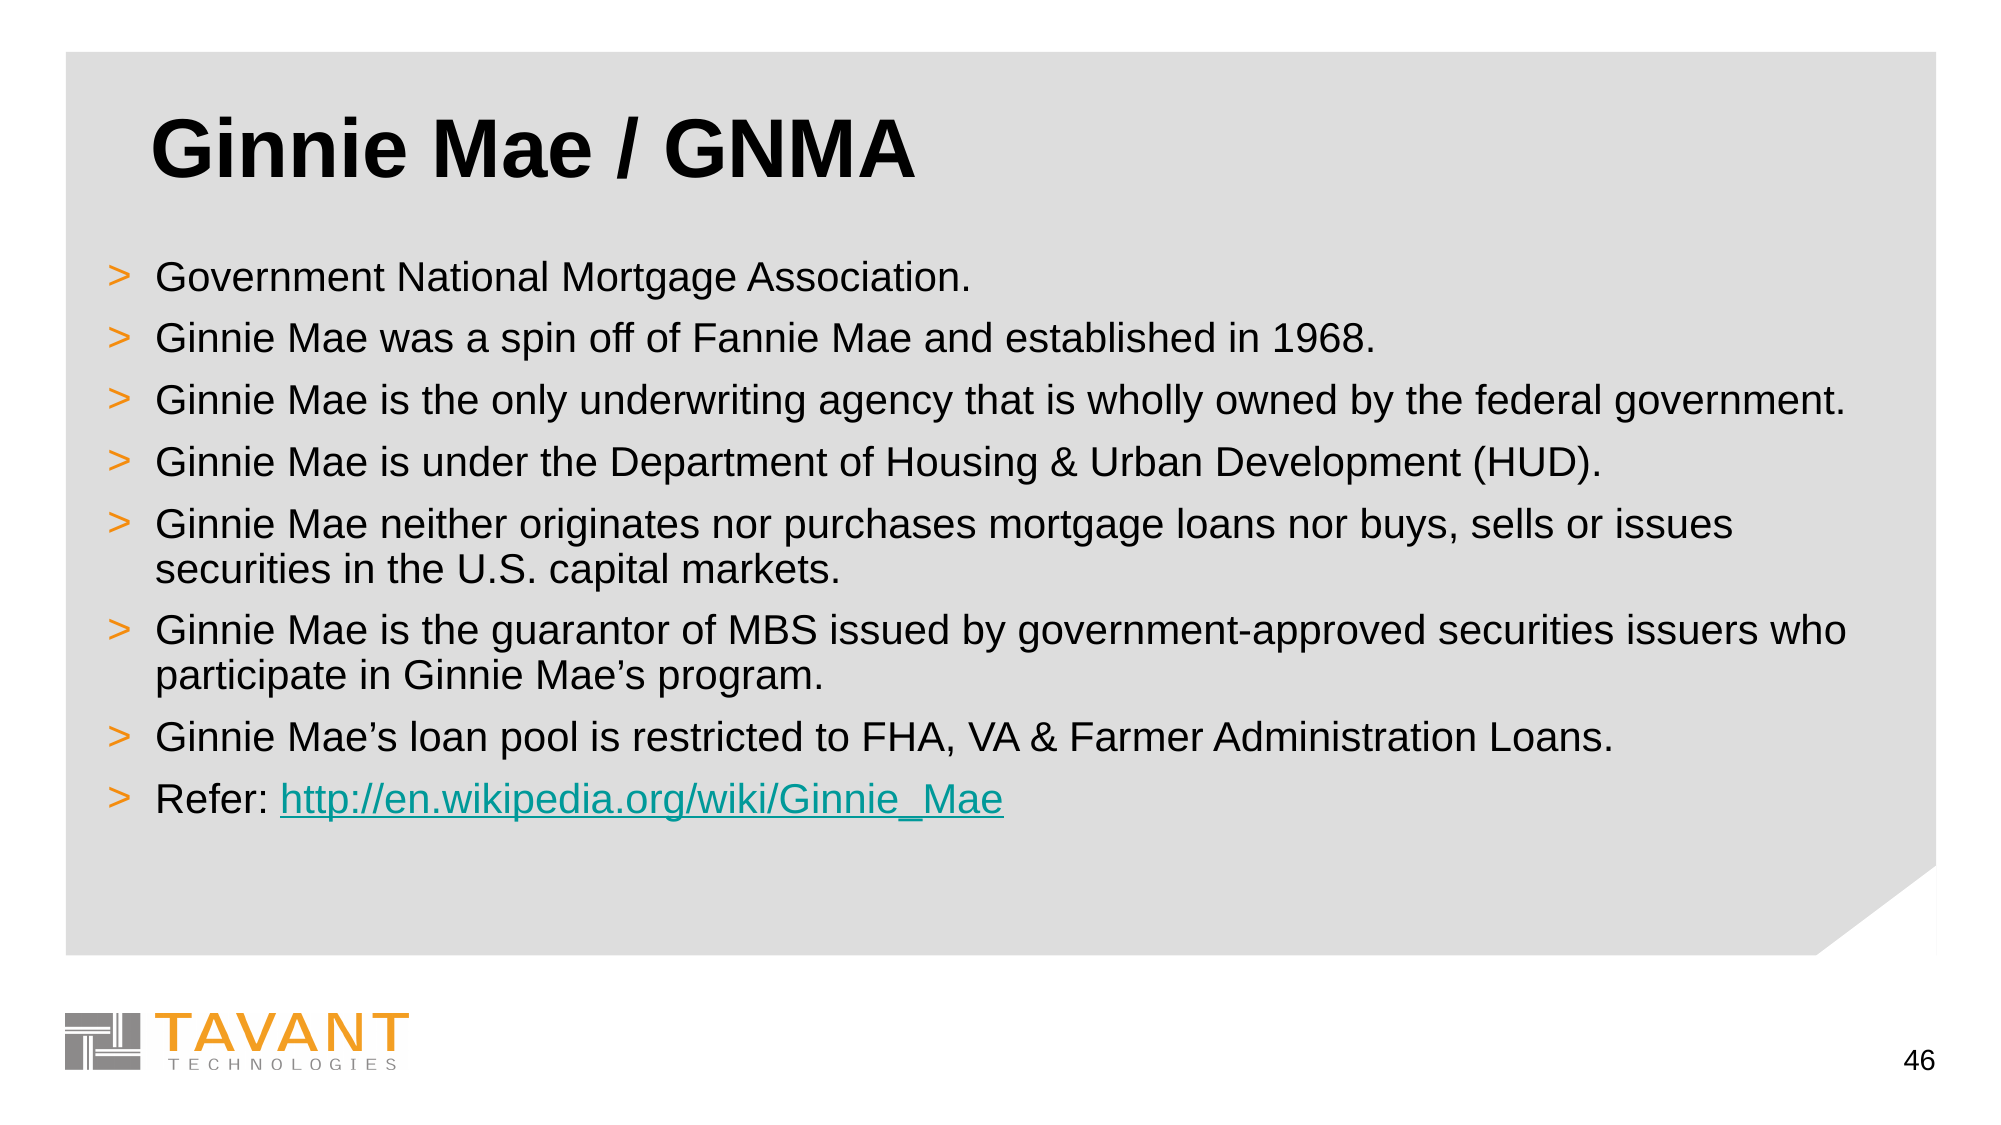

# Ginnie Mae / GNMA
Government National Mortgage Association.
Ginnie Mae was a spin off of Fannie Mae and established in 1968.
Ginnie Mae is the only underwriting agency that is wholly owned by the federal government.
Ginnie Mae is under the Department of Housing & Urban Development (HUD).
Ginnie Mae neither originates nor purchases mortgage loans nor buys, sells or issues securities in the U.S. capital markets.
Ginnie Mae is the guarantor of MBS issued by government-approved securities issuers who participate in Ginnie Mae’s program.
Ginnie Mae’s loan pool is restricted to FHA, VA & Farmer Administration Loans.
Refer: http://en.wikipedia.org/wiki/Ginnie_Mae
46